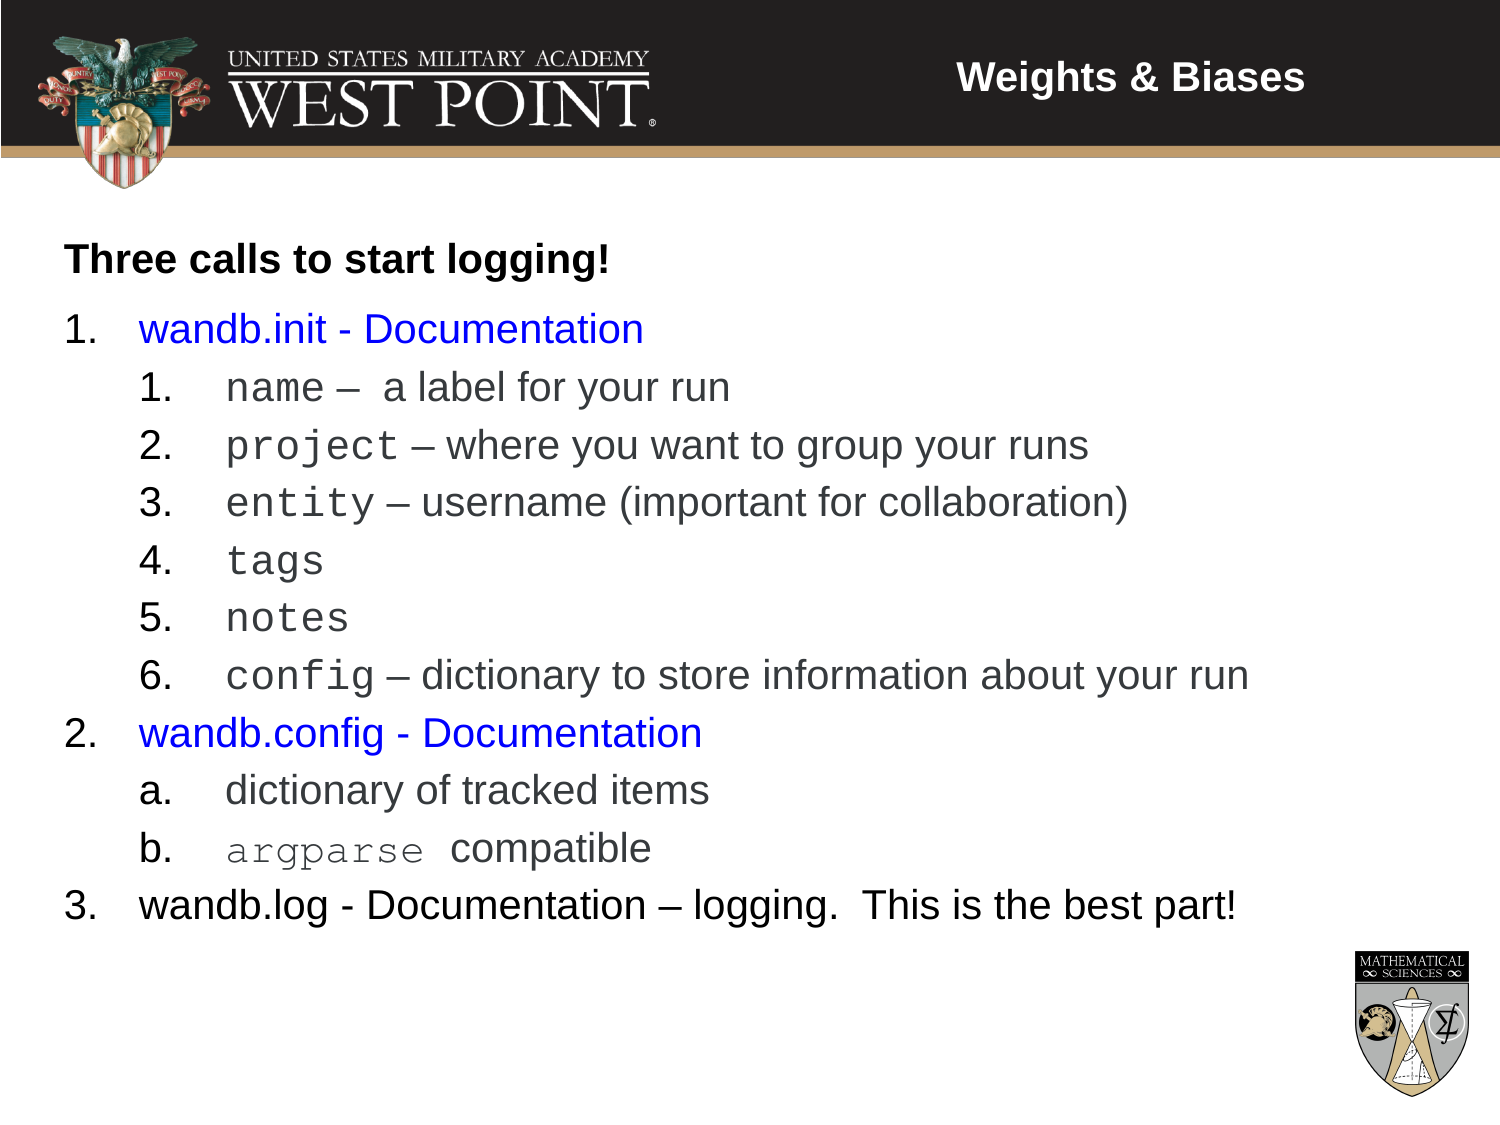

Weights & Biases
Three calls to start logging!
wandb.init - Documentation
 name –  a label for your run
 project – where you want to group your runs
 entity – username (important for collaboration)
 tags
 notes
 config – dictionary to store information about your run
wandb.config - Documentation
 dictionary of tracked items
 argparse compatible
wandb.log - Documentation – logging.  This is the best part!